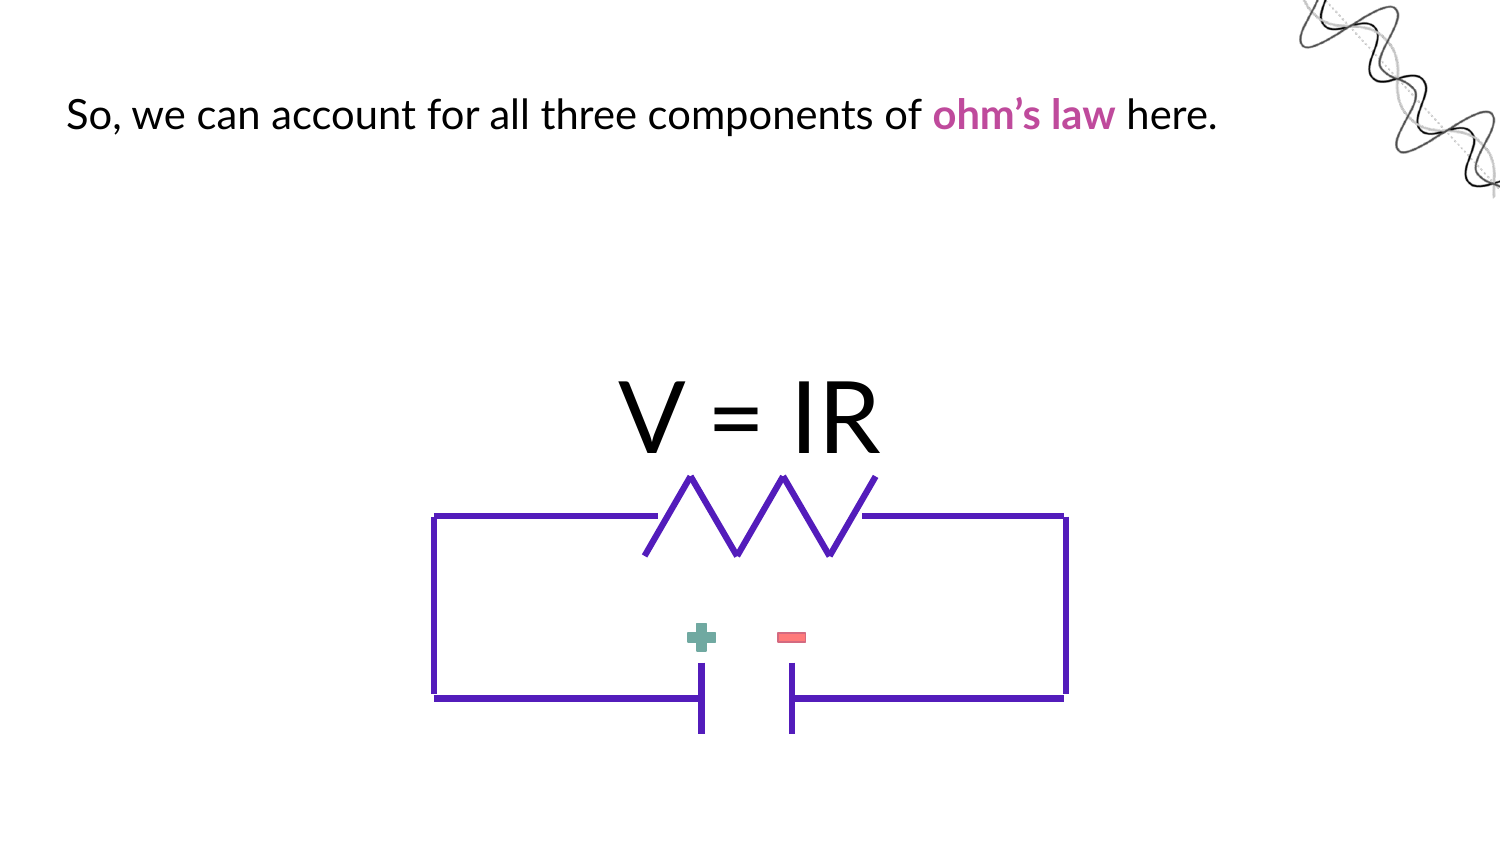

# So, we can account for all three components of ohm’s law here.
V = IR